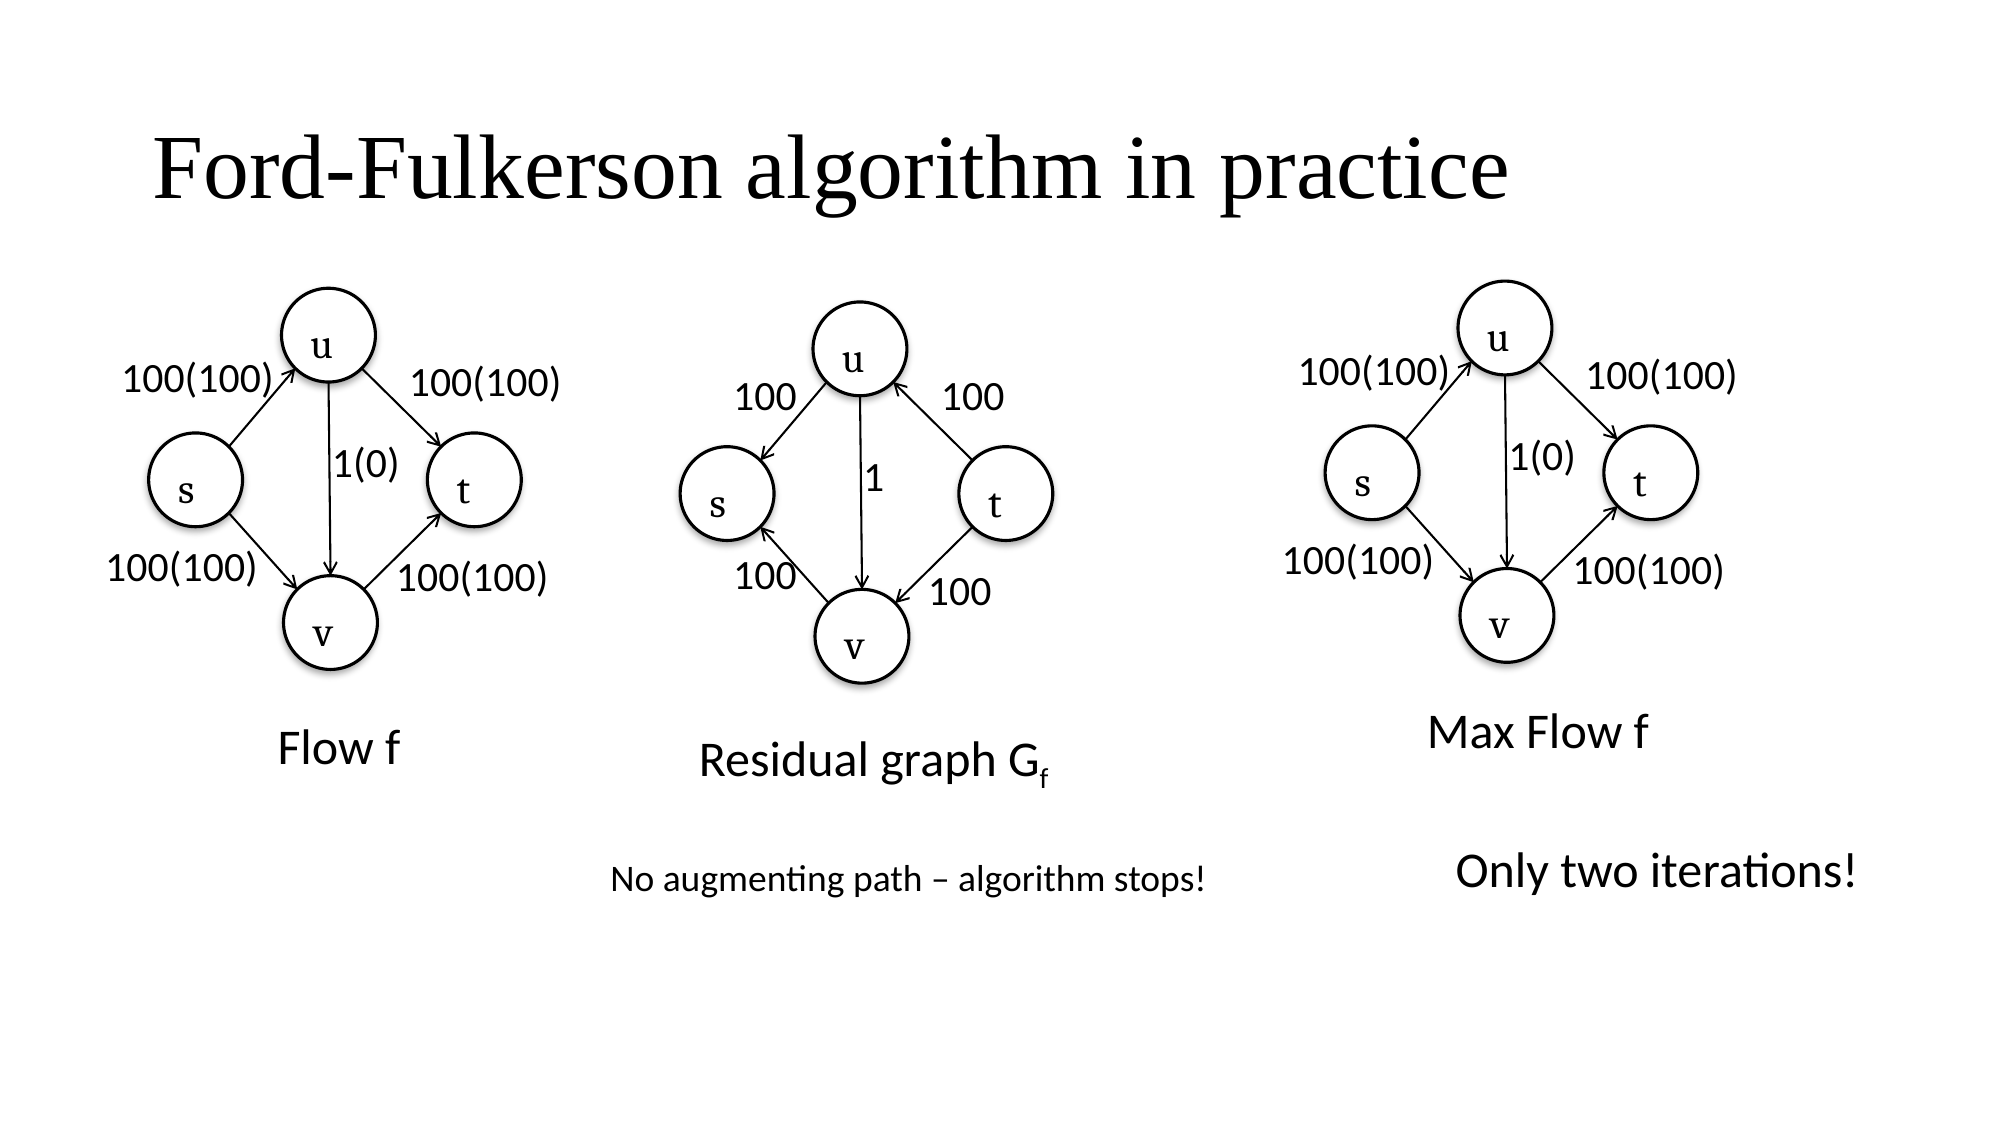

# Ford-Fulkerson algorithm in practice
u
100(100)
100(100)
1(0)
s
t
100(100)
100(100)
v
Max Flow f
u
u
100
100
1
s
t
100
100
v
Residual graph Gf
100(100)
100(100)
1(0)
s
t
100(100)
100(100)
v
Flow f
Only two iterations!
No augmenting path – algorithm stops!